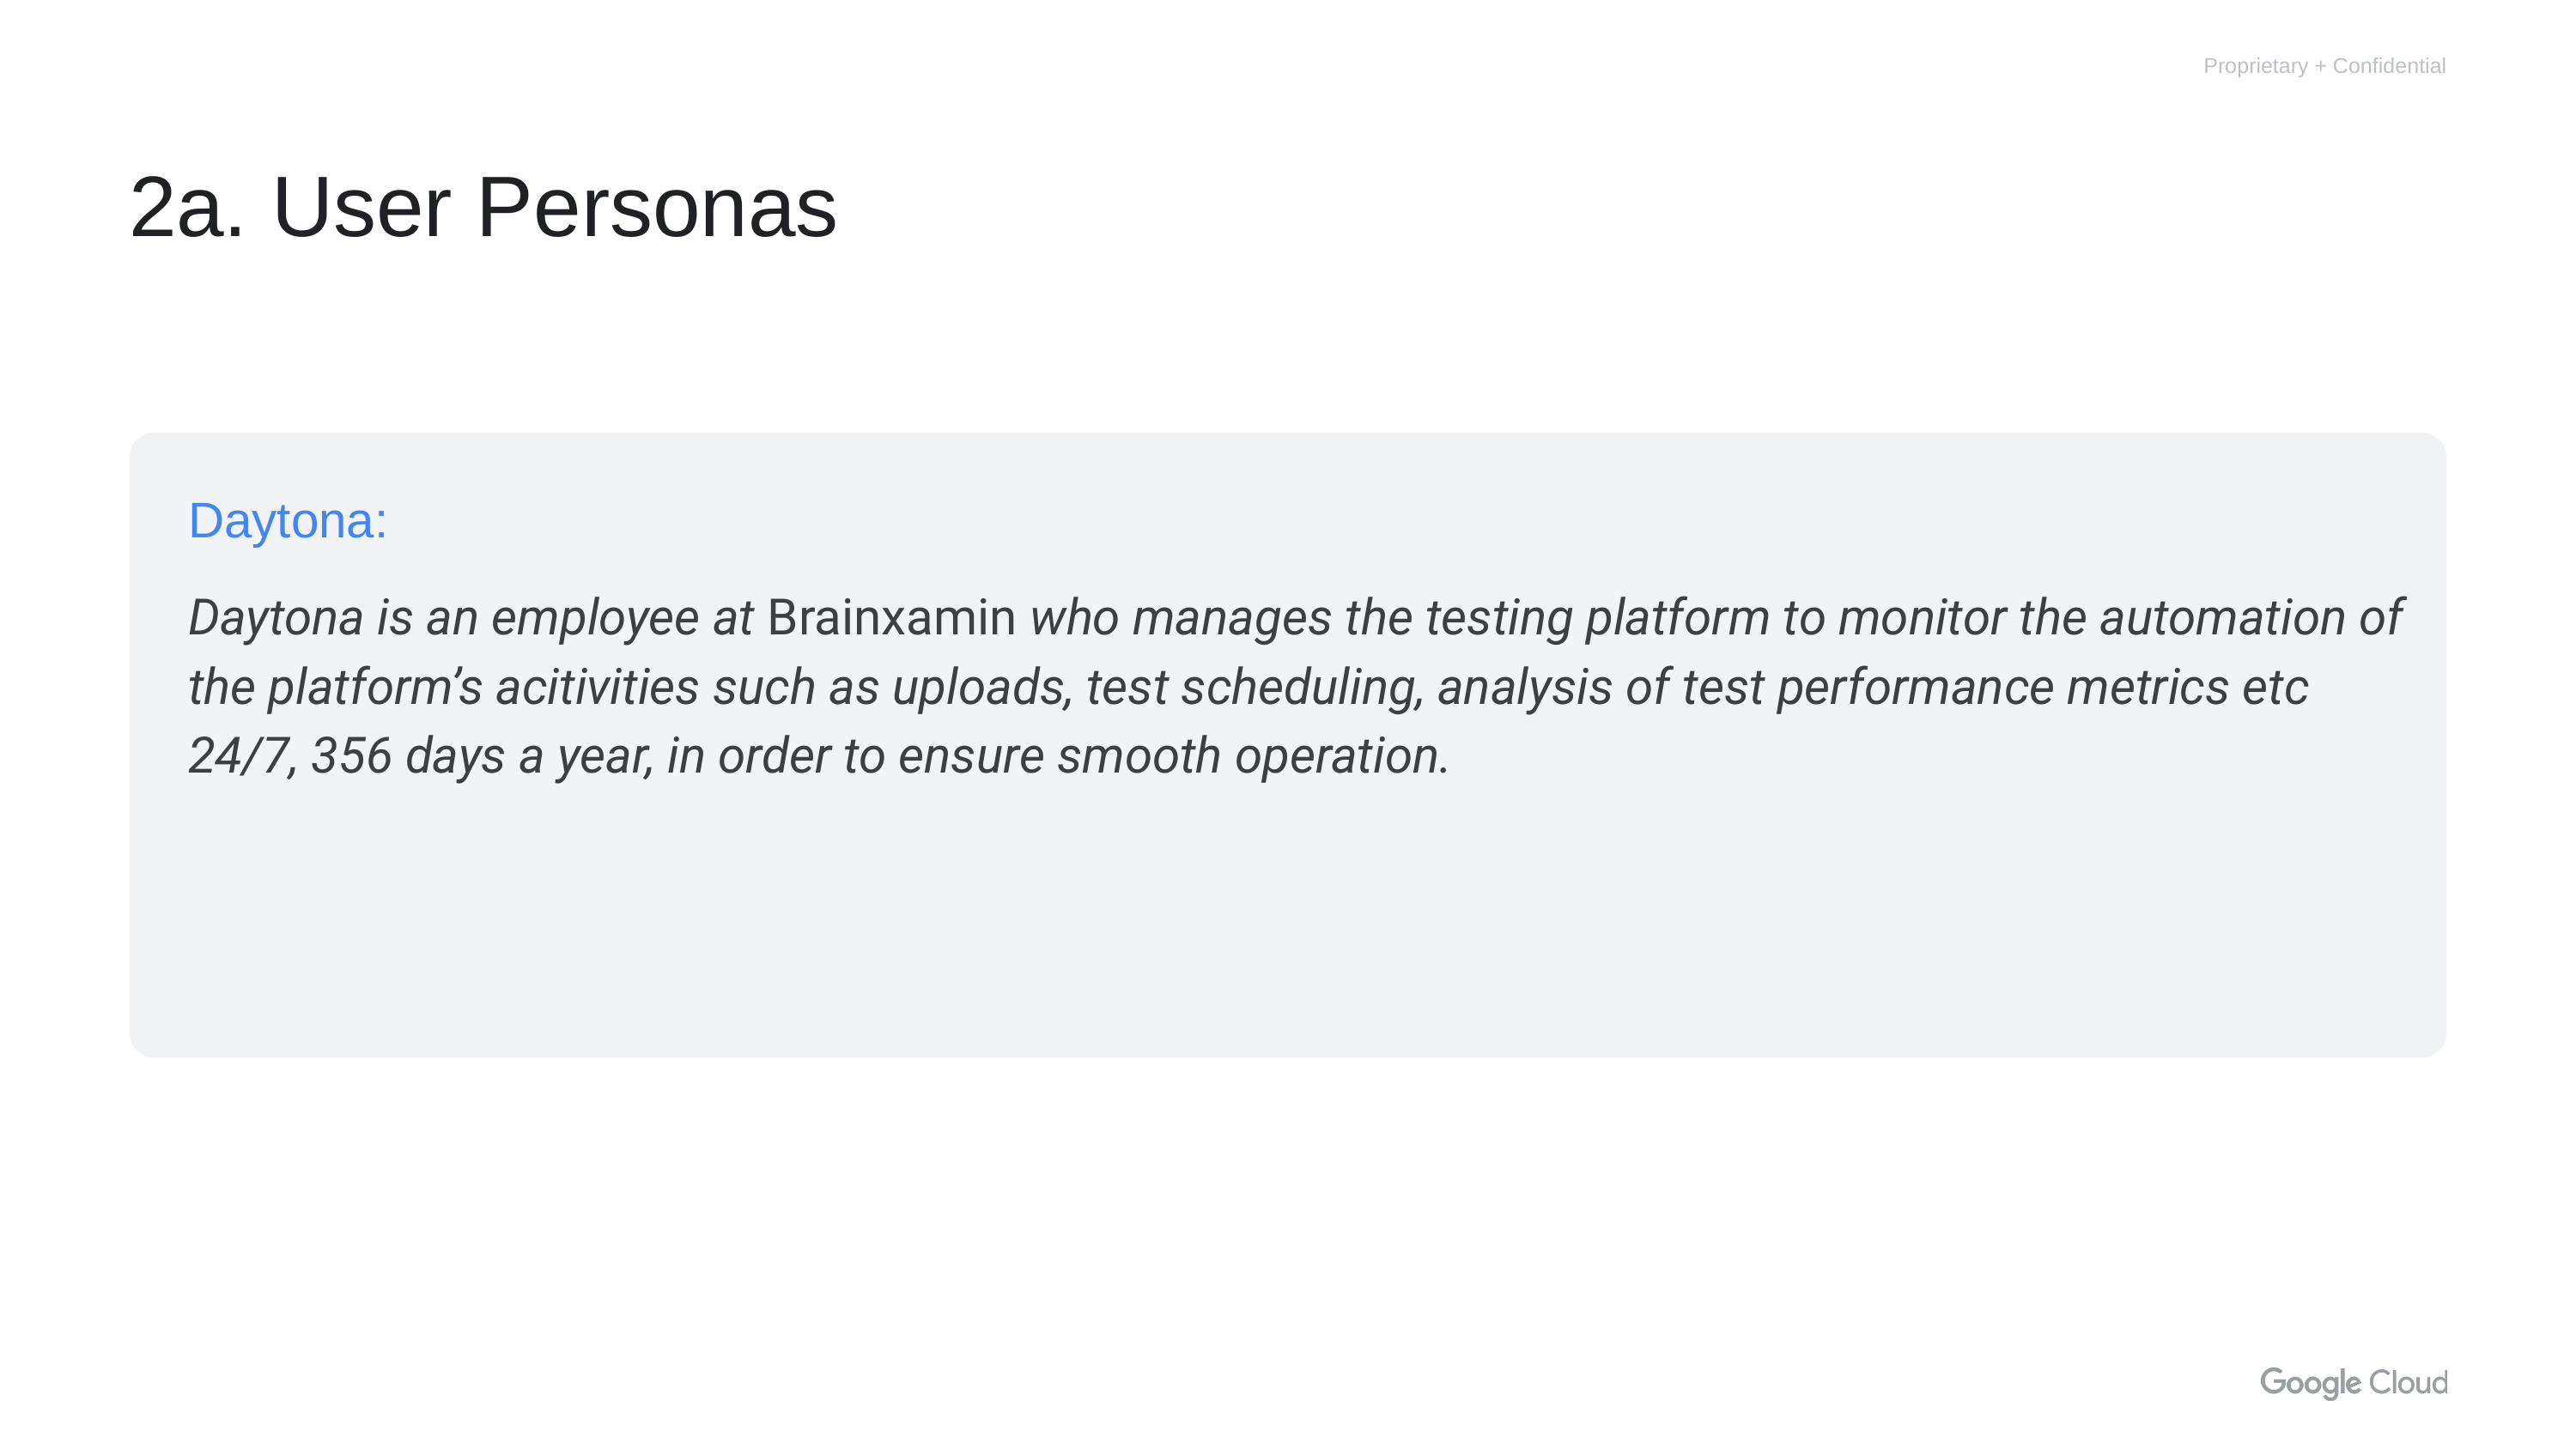

# 2a. User Personas
Daytona:
Daytona is an employee at Brainxamin who manages the testing platform to monitor the automation of the platform’s acitivities such as uploads, test scheduling, analysis of test performance metrics etc 24/7, 356 days a year, in order to ensure smooth operation.